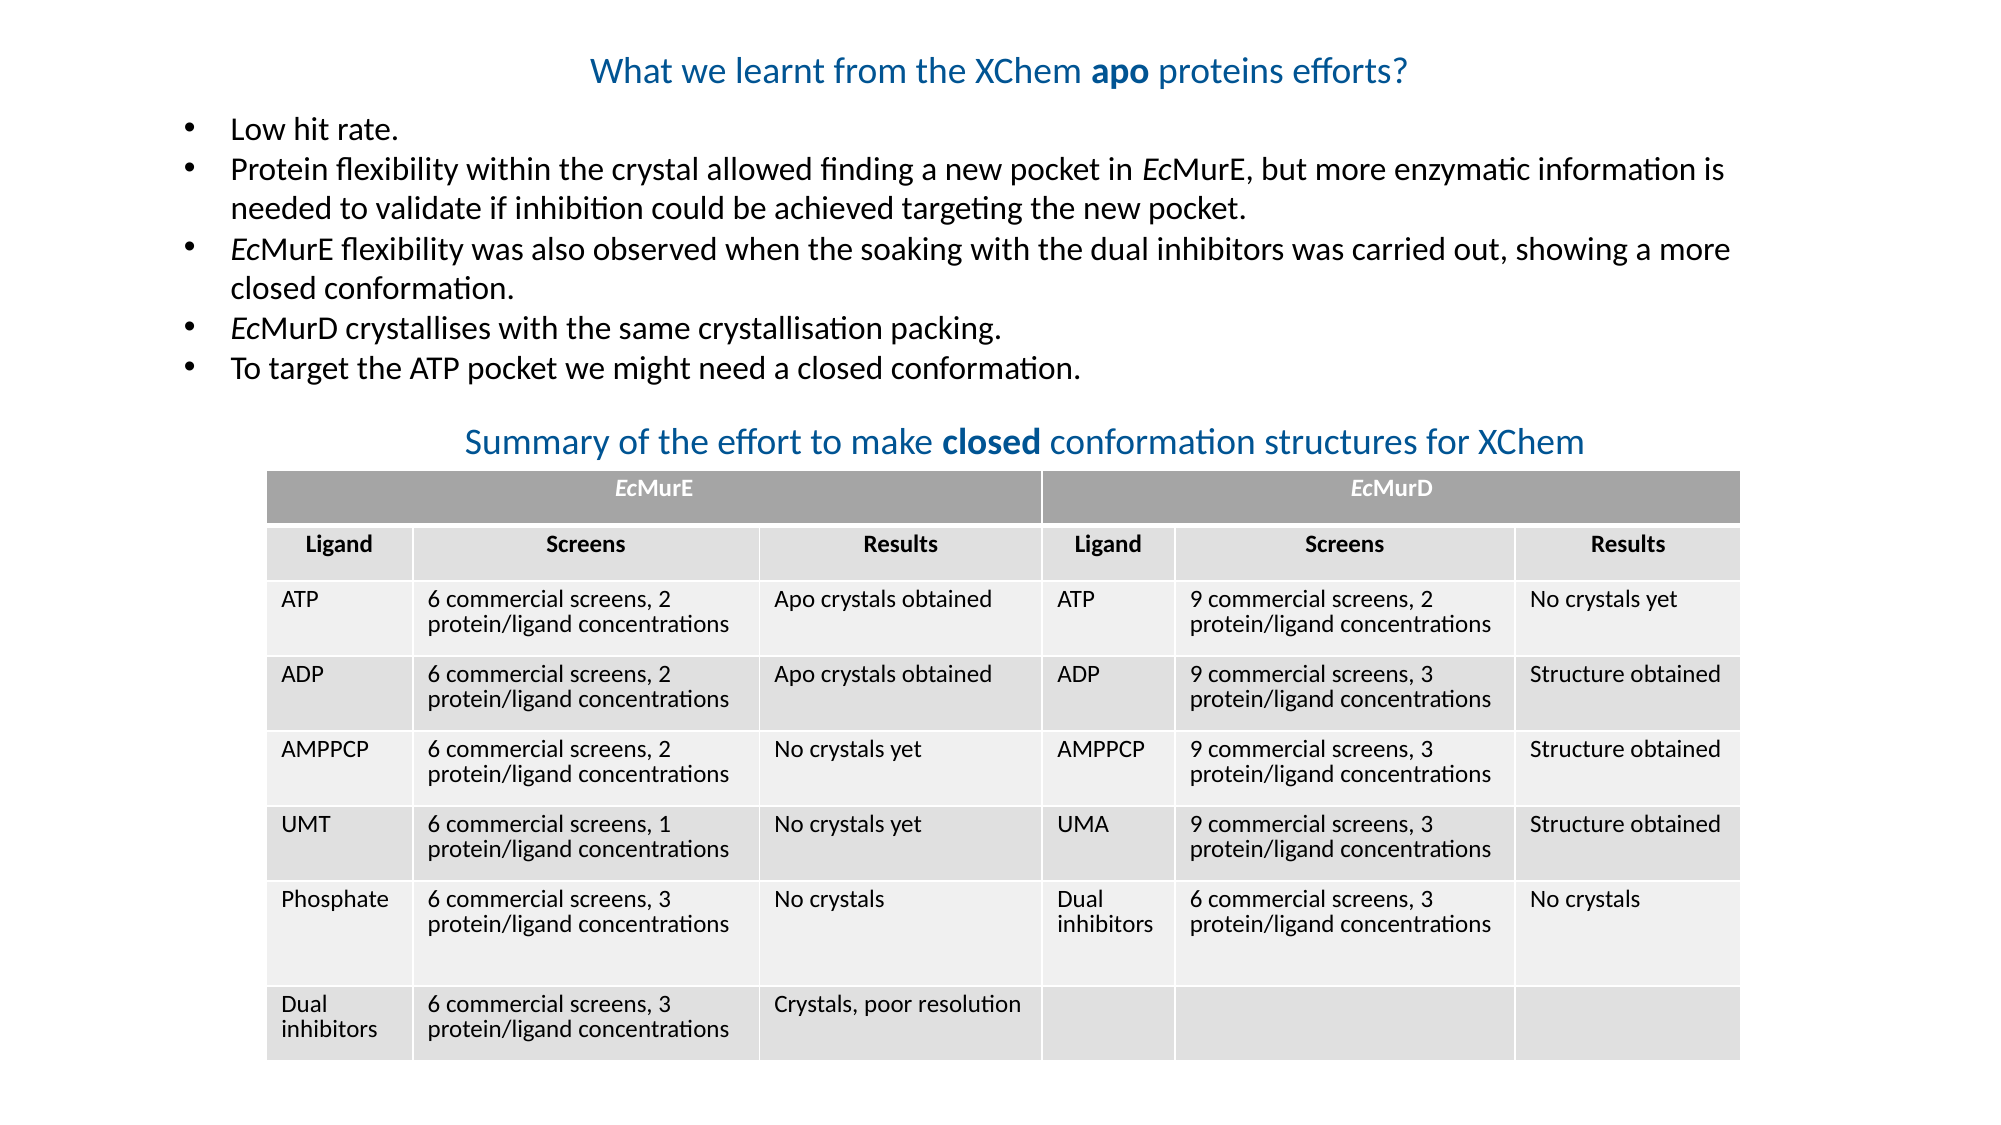

What we learnt from the XChem apo proteins efforts?
Low hit rate.
Protein flexibility within the crystal allowed finding a new pocket in EcMurE, but more enzymatic information is needed to validate if inhibition could be achieved targeting the new pocket.
EcMurE flexibility was also observed when the soaking with the dual inhibitors was carried out, showing a more closed conformation.
EcMurD crystallises with the same crystallisation packing.
To target the ATP pocket we might need a closed conformation.
Summary of the effort to make closed conformation structures for XChem
| EcMurE |  |  | EcMurD |  |  |
| --- | --- | --- | --- | --- | --- |
| Ligand | Screens | Results | Ligand | Screens | Results |
| ATP | 6 commercial screens, 2 protein/ligand concentrations | Apo crystals obtained | ATP | 9 commercial screens, 2 protein/ligand concentrations | No crystals yet |
| ADP | 6 commercial screens, 2 protein/ligand concentrations | Apo crystals obtained | ADP | 9 commercial screens, 3 protein/ligand concentrations | Structure obtained |
| AMPPCP | 6 commercial screens, 2 protein/ligand concentrations | No crystals yet | AMPPCP | 9 commercial screens, 3 protein/ligand concentrations | Structure obtained |
| UMT | 6 commercial screens, 1 protein/ligand concentrations | No crystals yet | UMA | 9 commercial screens, 3 protein/ligand concentrations | Structure obtained |
| Phosphate | 6 commercial screens, 3 protein/ligand concentrations | No crystals | Dual inhibitors | 6 commercial screens, 3 protein/ligand concentrations | No crystals |
| Dual inhibitors | 6 commercial screens, 3 protein/ligand concentrations | Crystals, poor resolution |  |  |  |